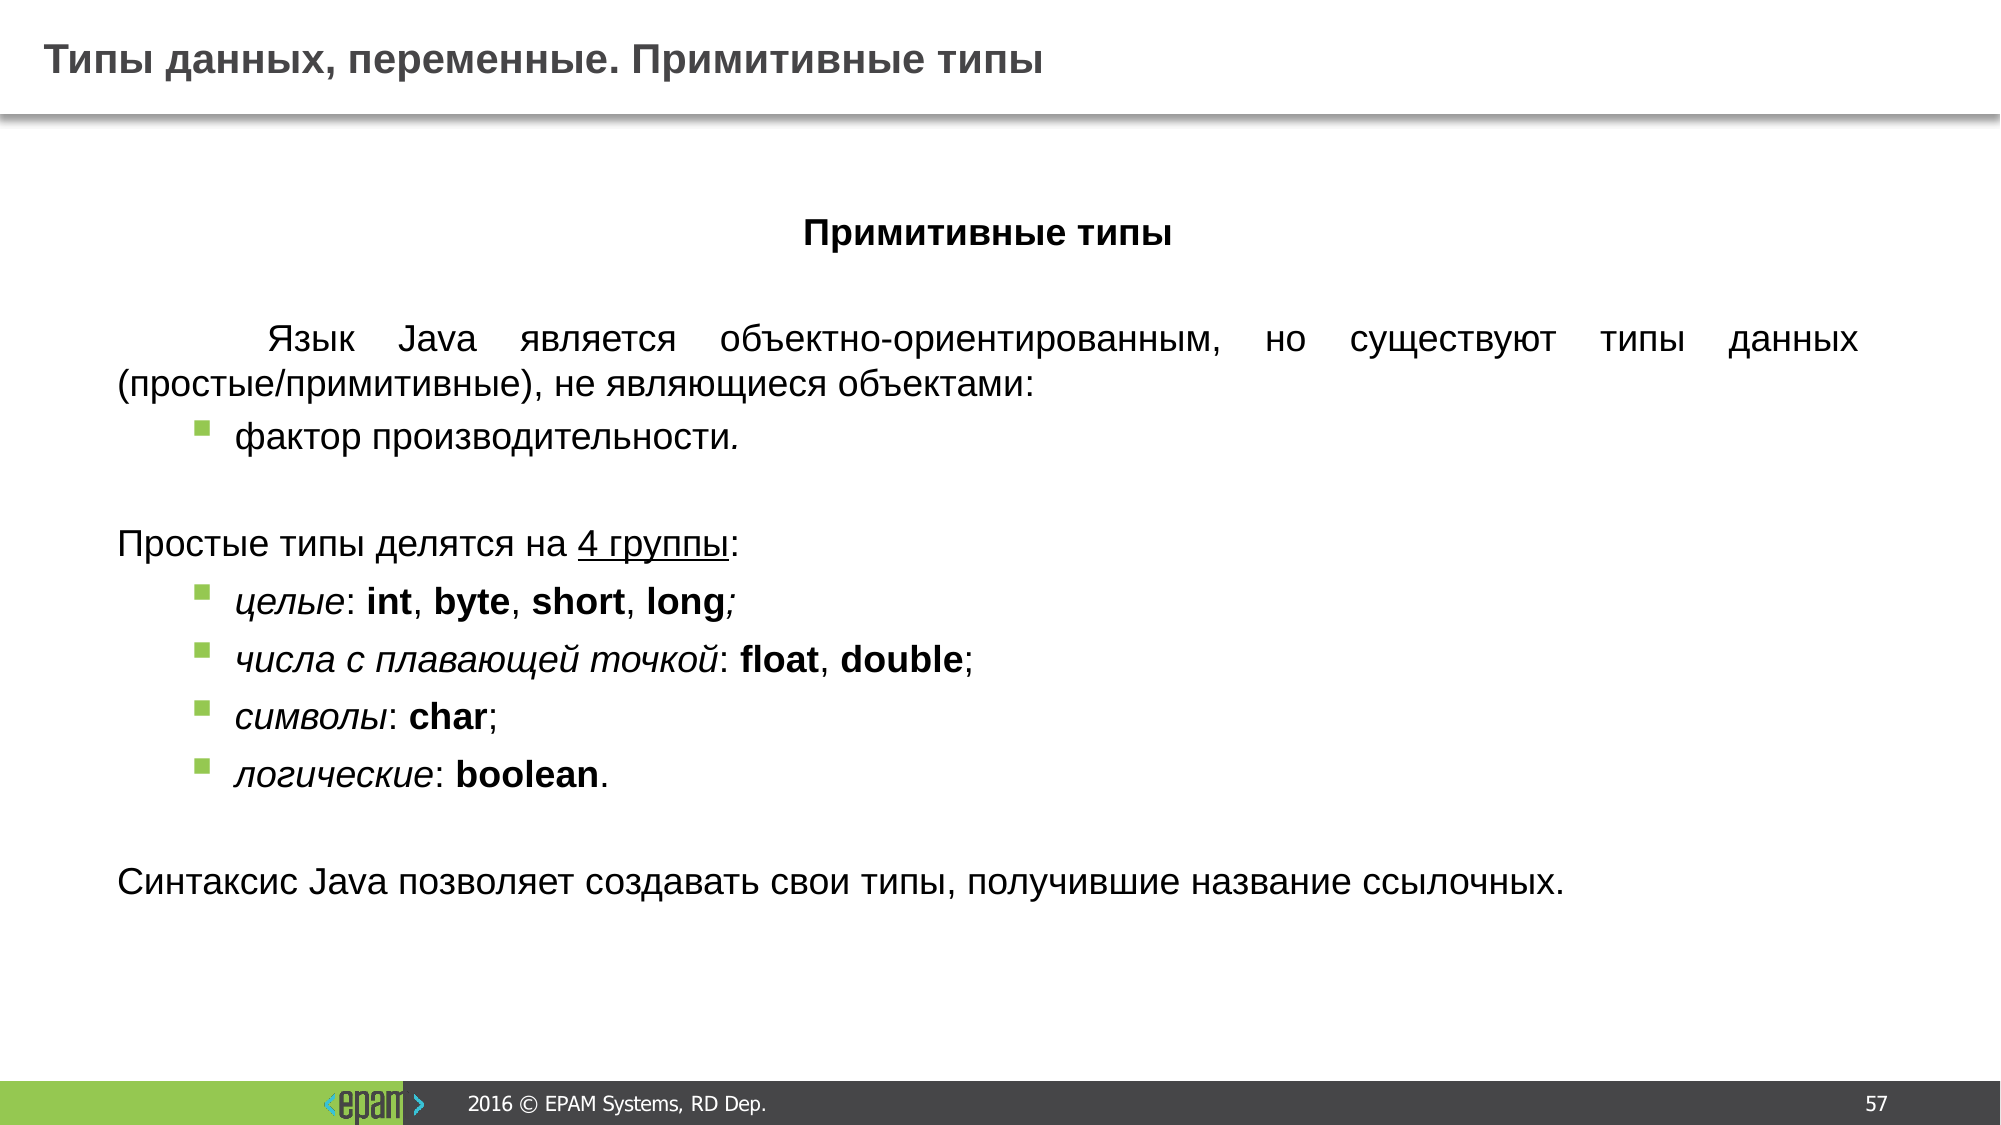

# Типы данных, переменные. Примитивные типы
Примитивные типы

	Язык Java является объектно-ориентированным, но существуют типы данных (простые/примитивные), не являющиеся объектами:
фактор производительности.

Простые типы делятся на 4 группы:
целые: int, byte, short, long;
числа с плавающей точкой: float, double;
символы: char;
логические: boolean.

Синтаксис Java позволяет создавать свои типы, получившие название ссылочных.

2016 © EPAM Systems, RD Dep.
57